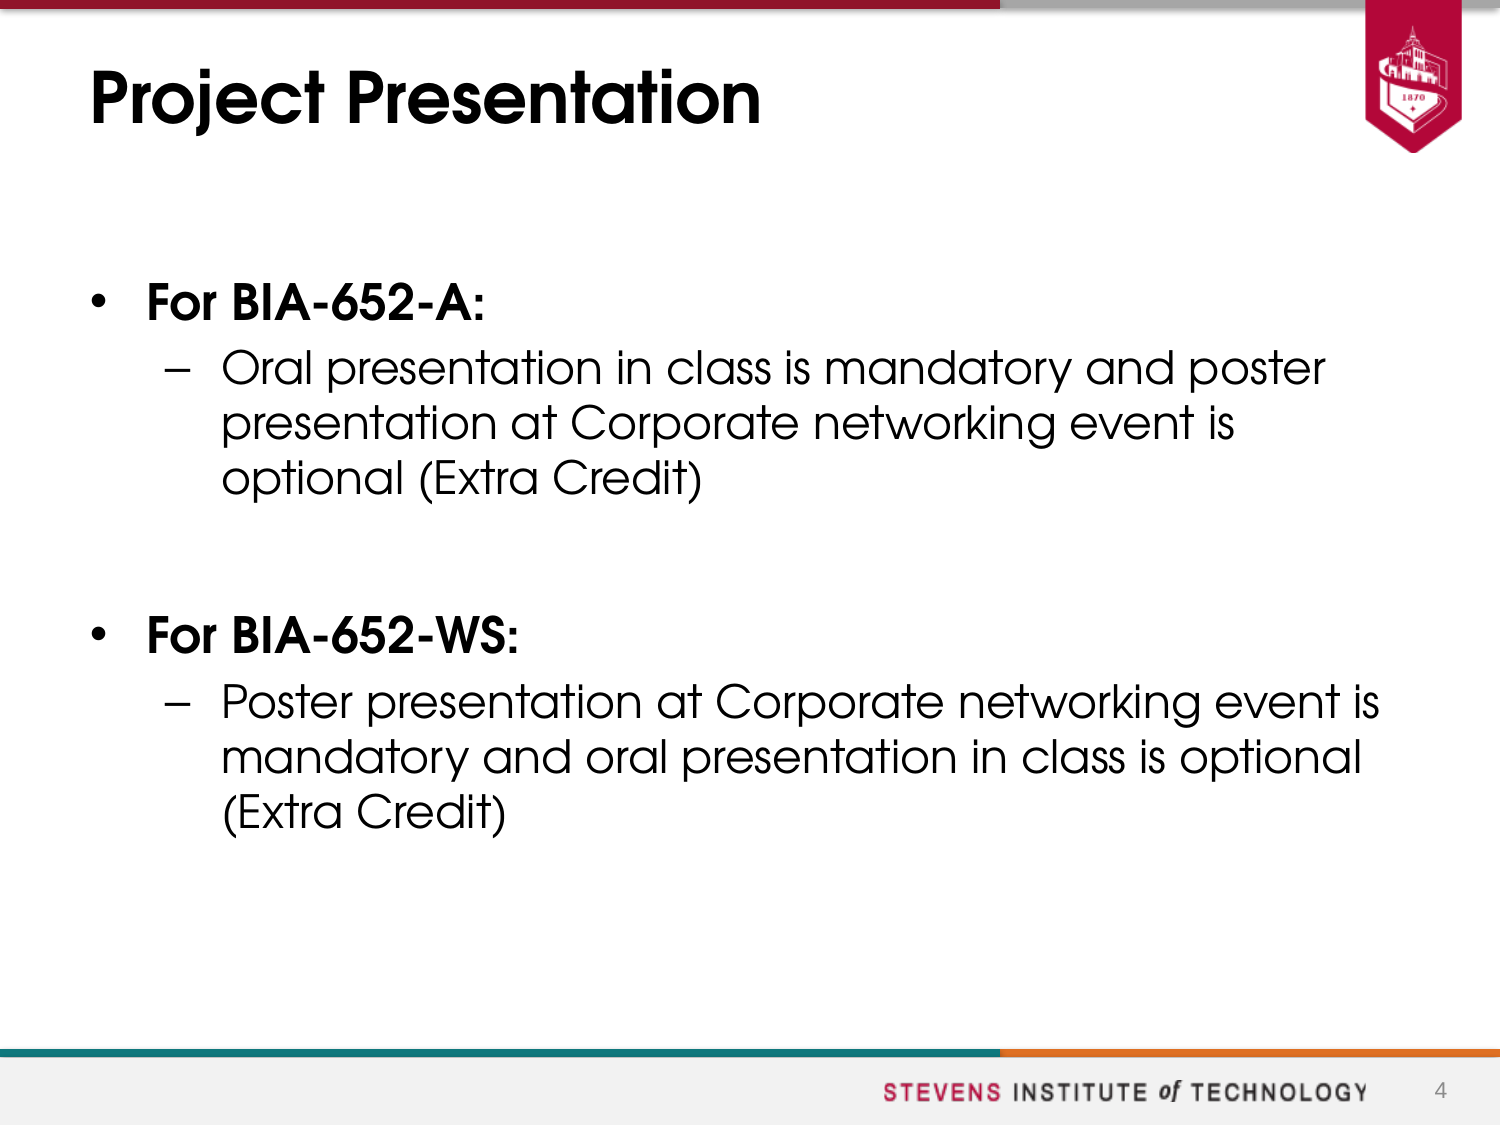

# Project Presentation
For BIA-652-A:
Oral presentation in class is mandatory and poster presentation at Corporate networking event is optional (Extra Credit)

For BIA-652-WS:
Poster presentation at Corporate networking event is mandatory and oral presentation in class is optional (Extra Credit)

4